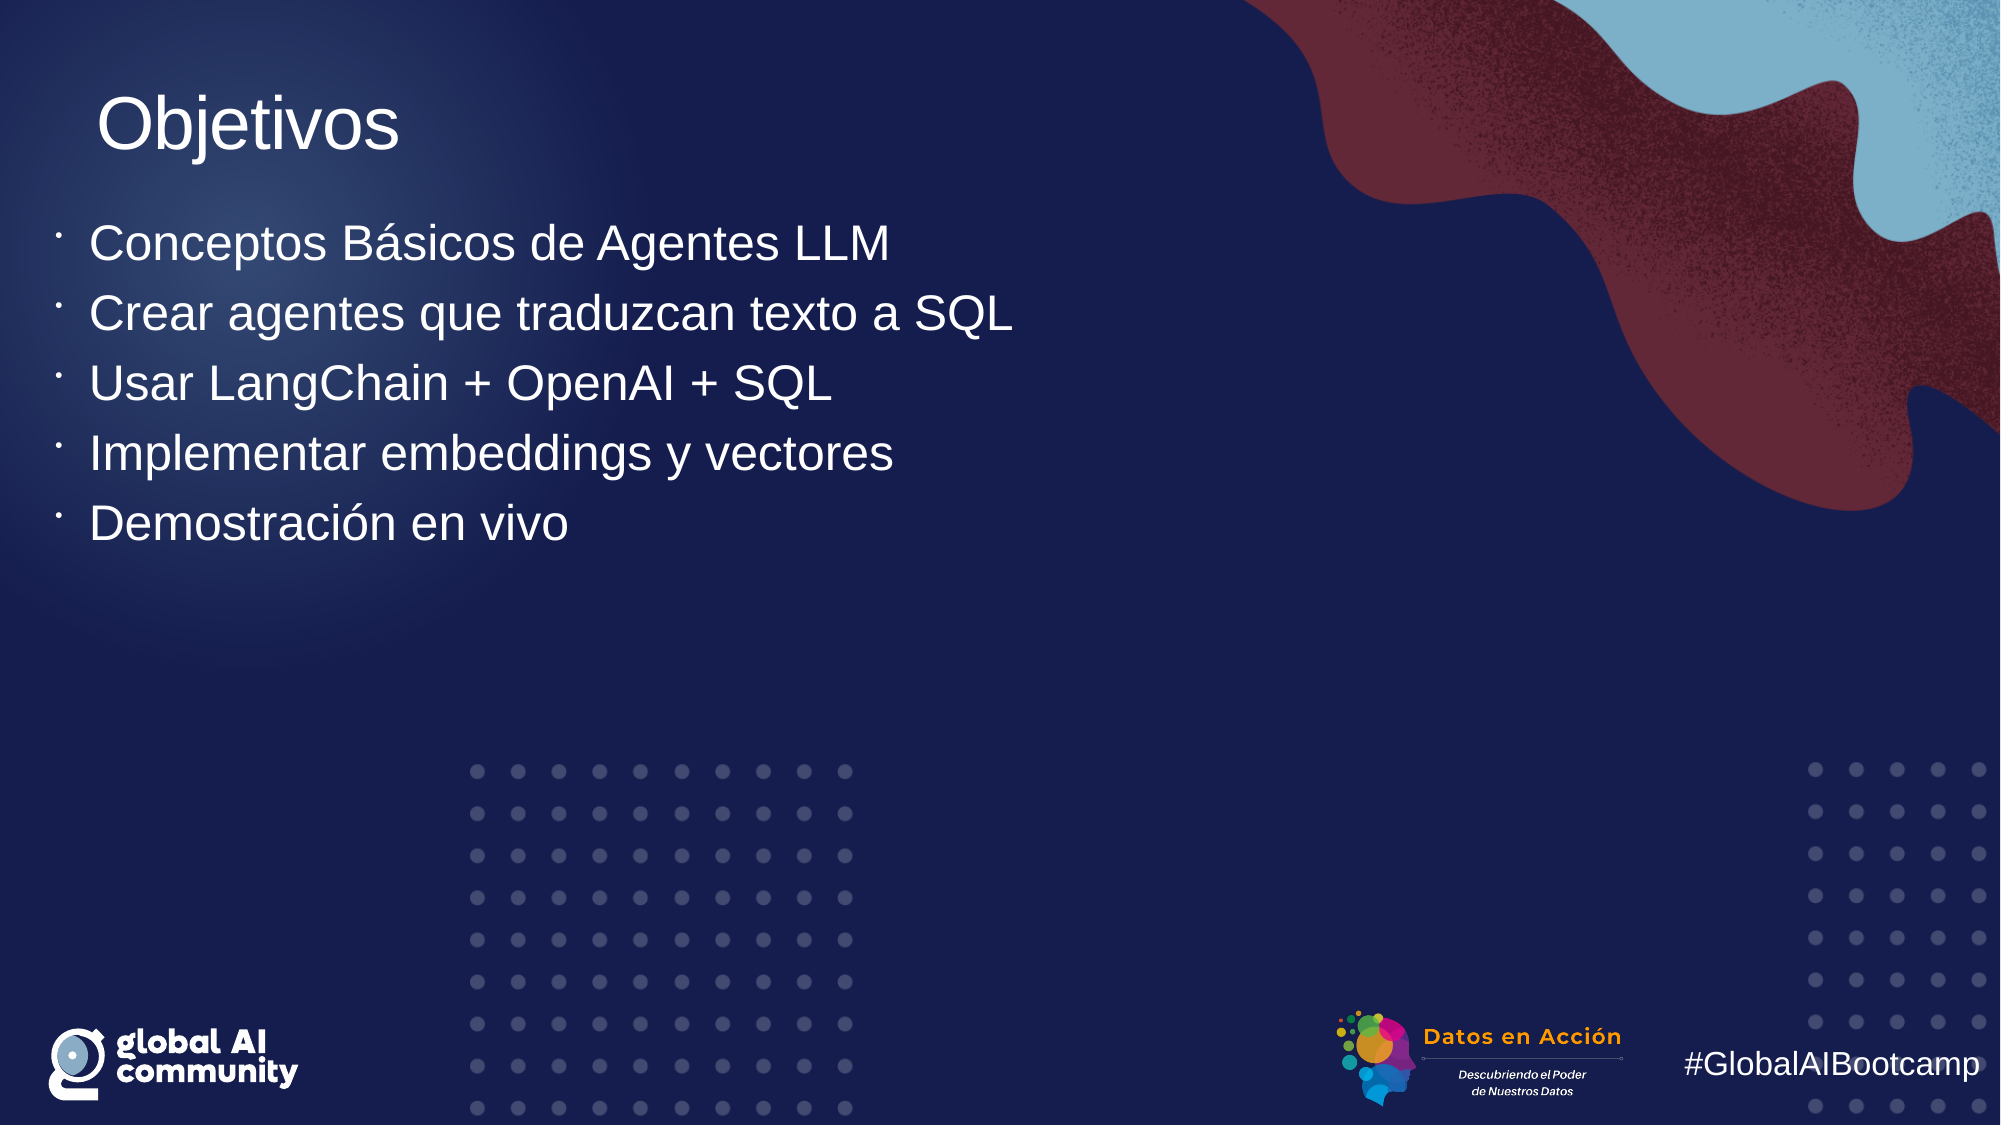

# Objetivos
Conceptos Básicos de Agentes LLM
Crear agentes que traduzcan texto a SQL
Usar LangChain + OpenAI + SQL
Implementar embeddings y vectores
Demostración en vivo